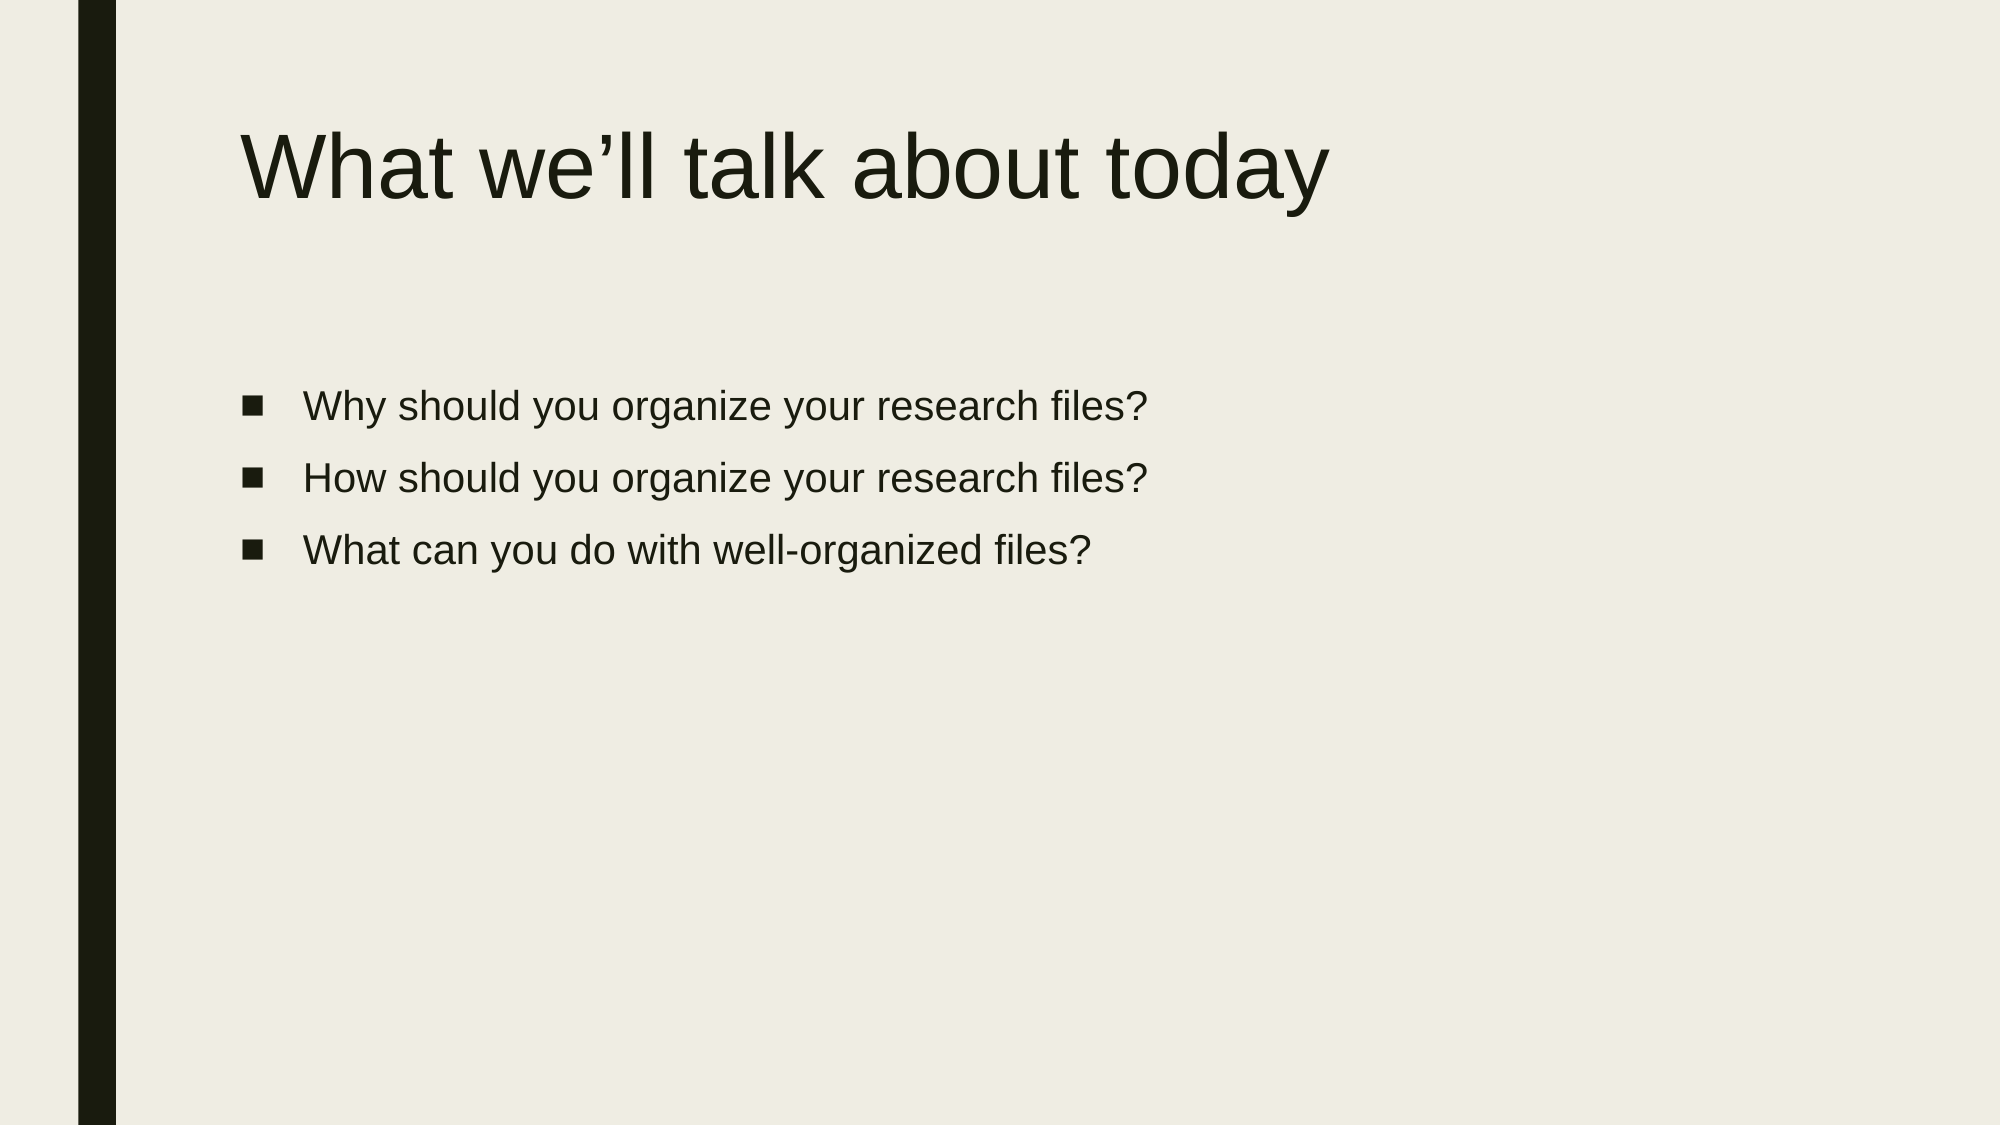

# What we’ll talk about today
Why should you organize your research files?
How should you organize your research files?
What can you do with well-organized files?